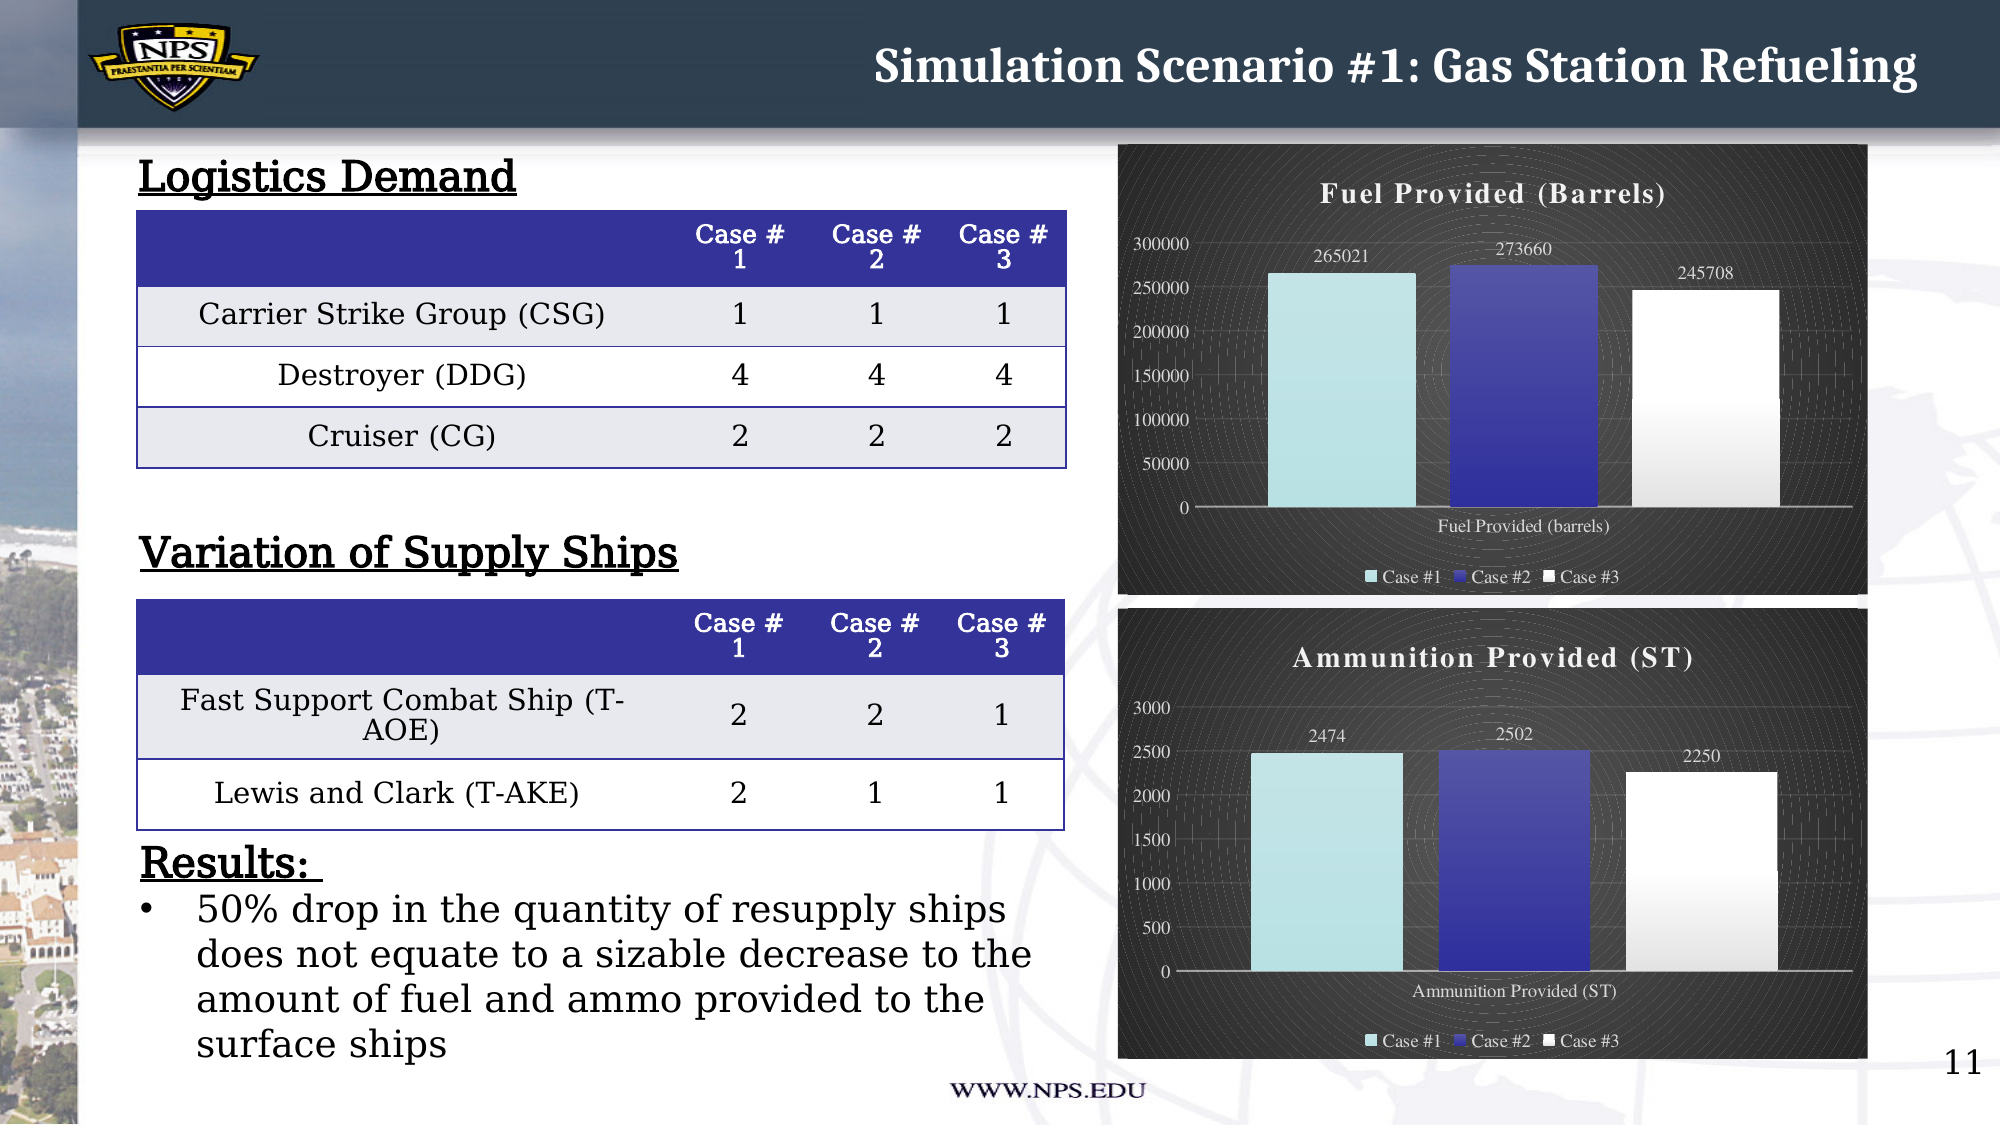

# Simulation Scenario #1: Gas Station Refueling
Logistics Demand

### Chart: Fuel Provided (Barrels)

| Category |  |  |  |
|---|---|---|---|
| Fuel Provided (barrels) | 265021.0 | 273660.0 | 245708.0 |
|  | Case # 1 | Case # 2 | Case # 3 |
| --- | --- | --- | --- |
| Carrier Strike Group (CSG) | 1 | 1 | 1 |
| Destroyer (DDG) | 4 | 4 | 4 |
| Cruiser (CG) | 2 | 2 | 2 |
Variation of Supply Ships
|  | Case # 1 | Case # 2 | Case # 3 |
| --- | --- | --- | --- |
| Fast Support Combat Ship (T-AOE) | 2 | 2 | 1 |
| Lewis and Clark (T-AKE) | 2 | 1 | 1 |

### Chart: Ammunition Provided (ST)

| Category |  |  |  |
|---|---|---|---|
| Ammunition Provided (ST) | 2474.0 | 2502.0 | 2250.0 |
Results:
50% drop in the quantity of resupply ships does not equate to a sizable decrease to the amount of fuel and ammo provided to the surface ships

11